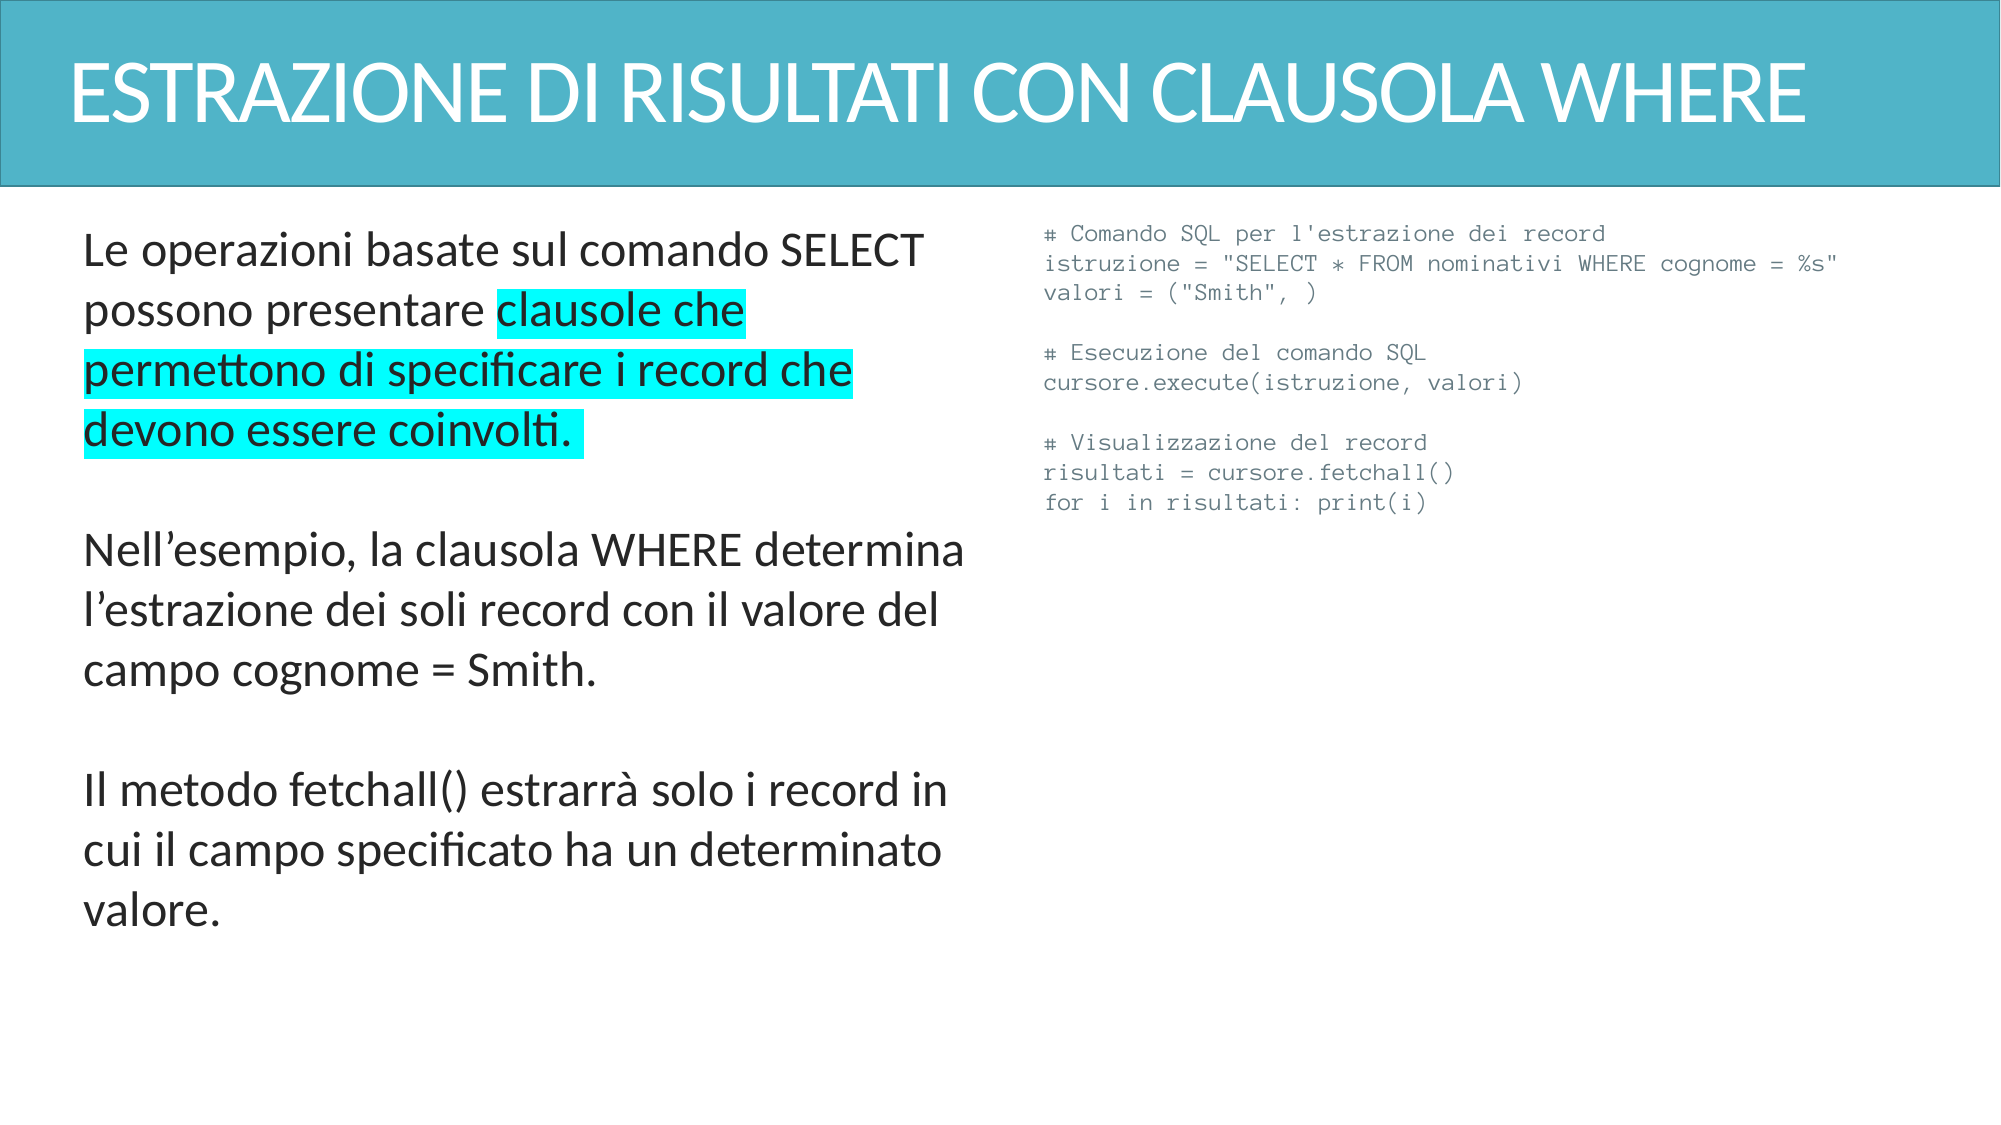

# ESTRAZIONE DI RISULTATI CON CLAUSOLA WHERE
Le operazioni basate sul comando SELECT possono presentare clausole che permettono di specificare i record che devono essere coinvolti.

Nell’esempio, la clausola WHERE determina l’estrazione dei soli record con il valore del campo cognome = Smith.

Il metodo fetchall() estrarrà solo i record in cui il campo specificato ha un determinato valore.

# Comando SQL per l'estrazione dei record
istruzione = "SELECT * FROM nominativi WHERE cognome = %s" valori = ("Smith", )

# Esecuzione del comando SQL
cursore.execute(istruzione, valori)

# Visualizzazione del record
risultati = cursore.fetchall()
for i in risultati: print(i)